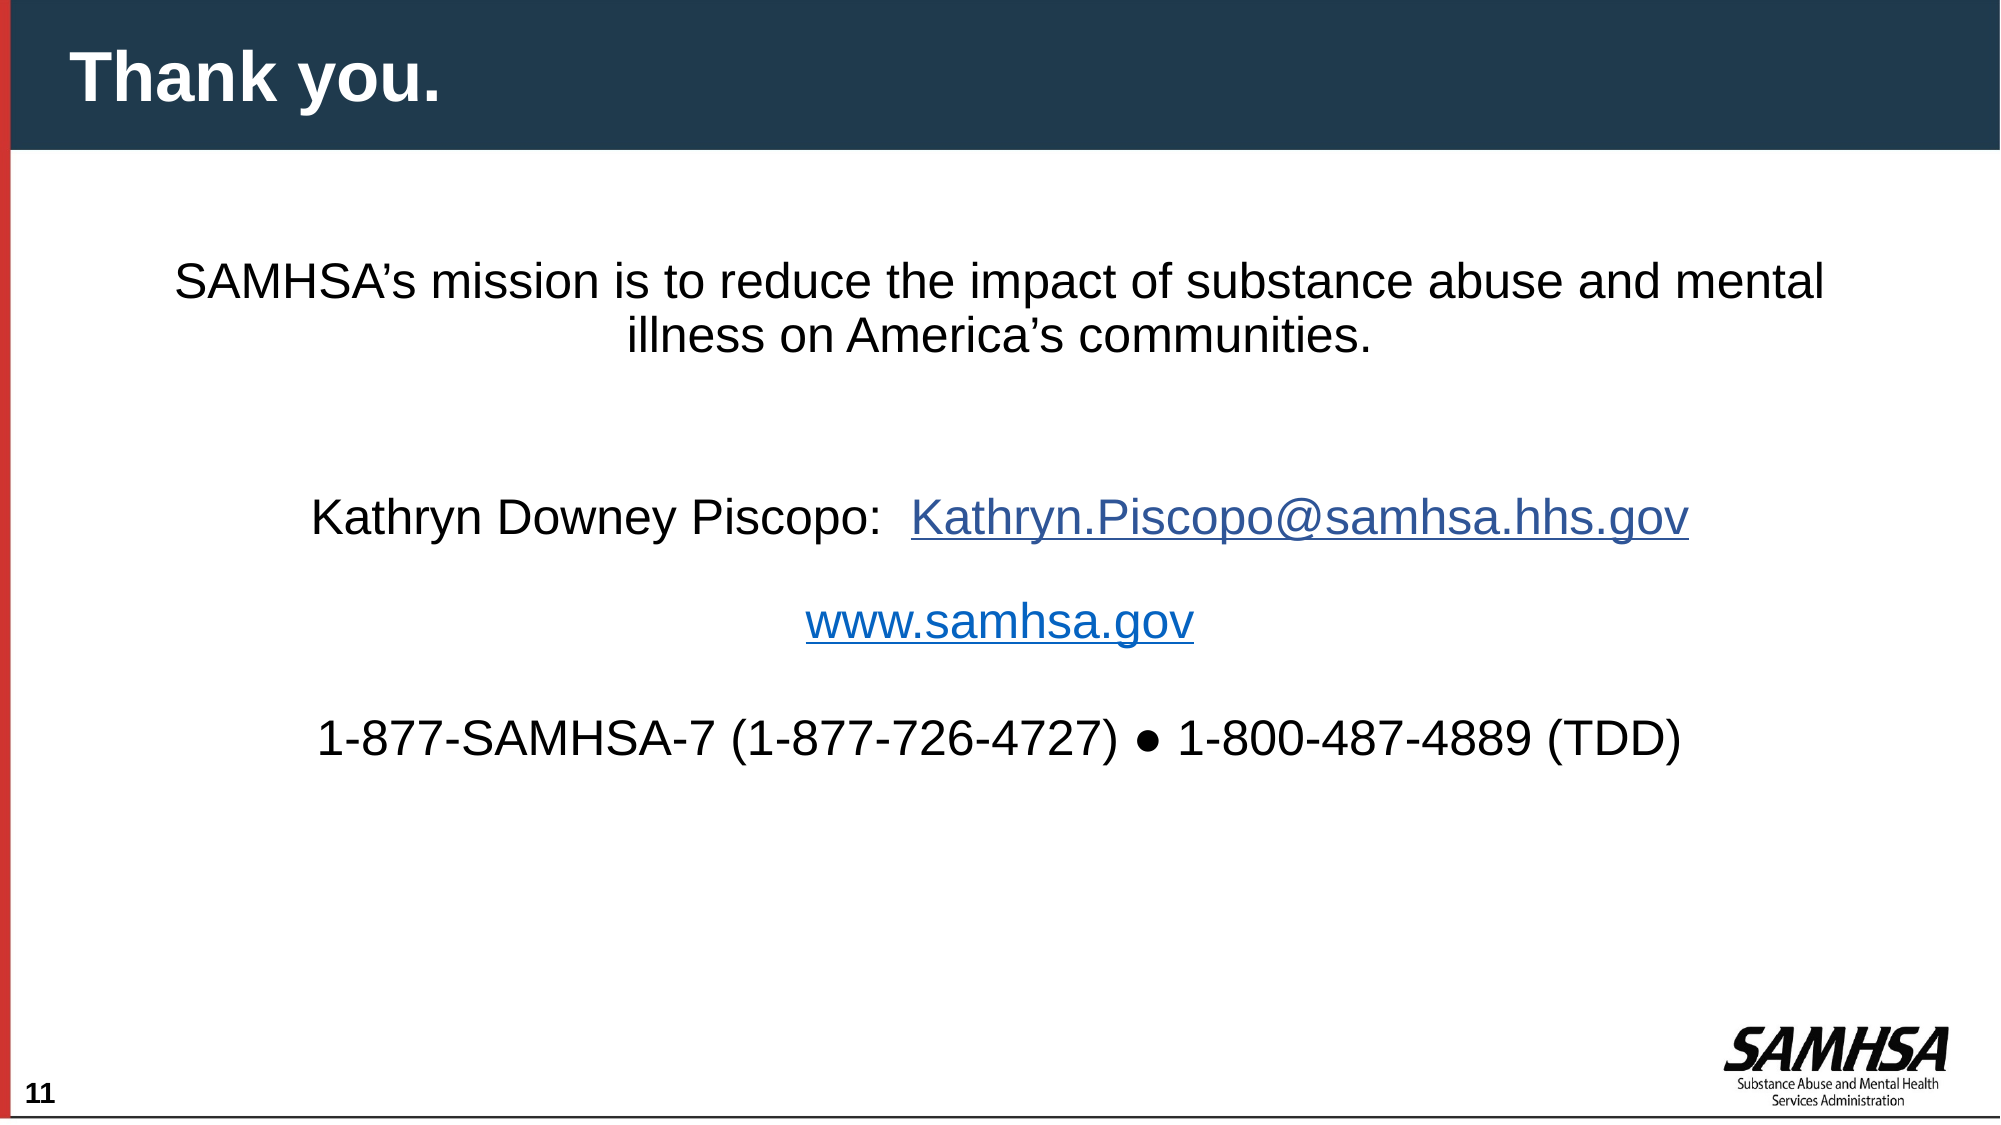

# Thank you.
SAMHSA’s mission is to reduce the impact of substance abuse and mental illness on America’s communities.

Kathryn Downey Piscopo:  Kathryn.Piscopo@samhsa.hhs.gov
www.samhsa.gov
1-877-SAMHSA-7 (1-877-726-4727) ● 1-800-487-4889 (TDD)